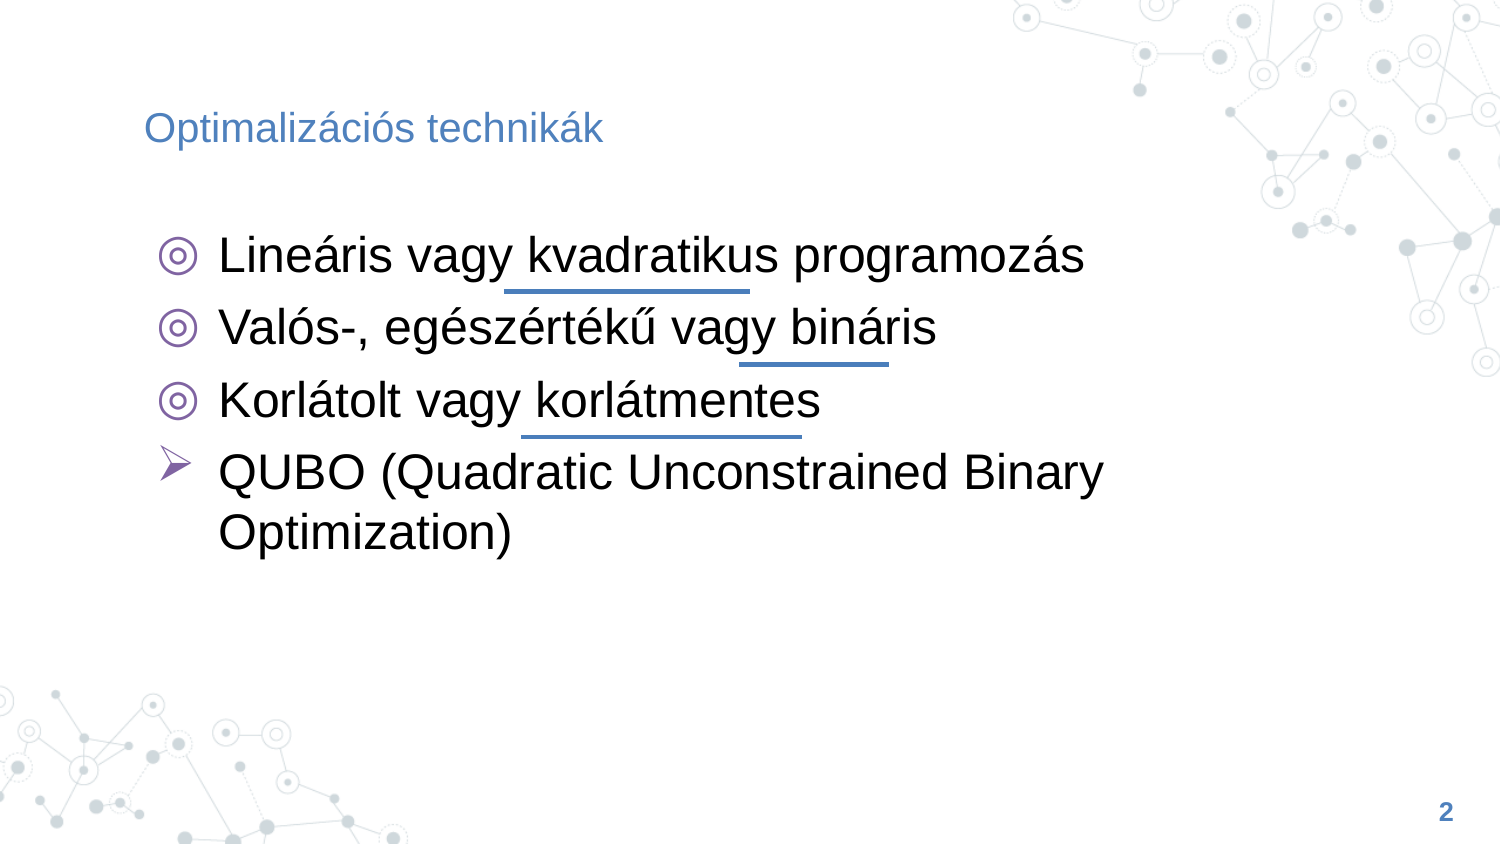

# Optimalizációs technikák
Lineáris vagy kvadratikus programozás
Valós-, egészértékű vagy bináris
Korlátolt vagy korlátmentes
QUBO (Quadratic Unconstrained Binary Optimization)
2